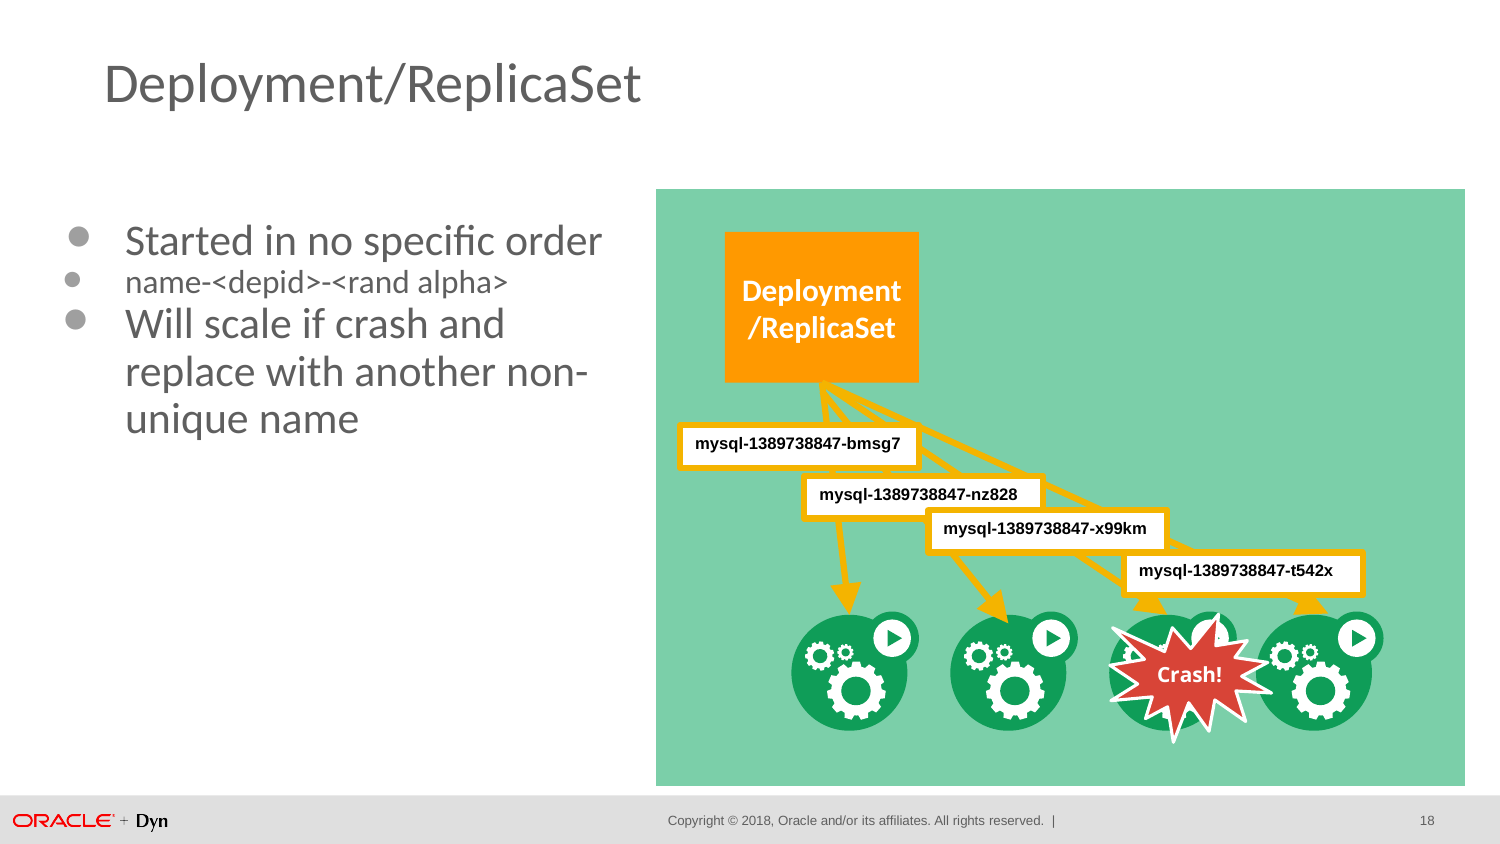

# Deployment/ReplicaSet

Started in no specific order
name-<depid>-<rand alpha>
Will scale if crash and replace with another non-unique name
Deployment/ReplicaSet
mysql-1389738847-bmsg7
mysql-1389738847-nz828
mysql-1389738847-x99km
mysql-1389738847-t542x

Crash!

18